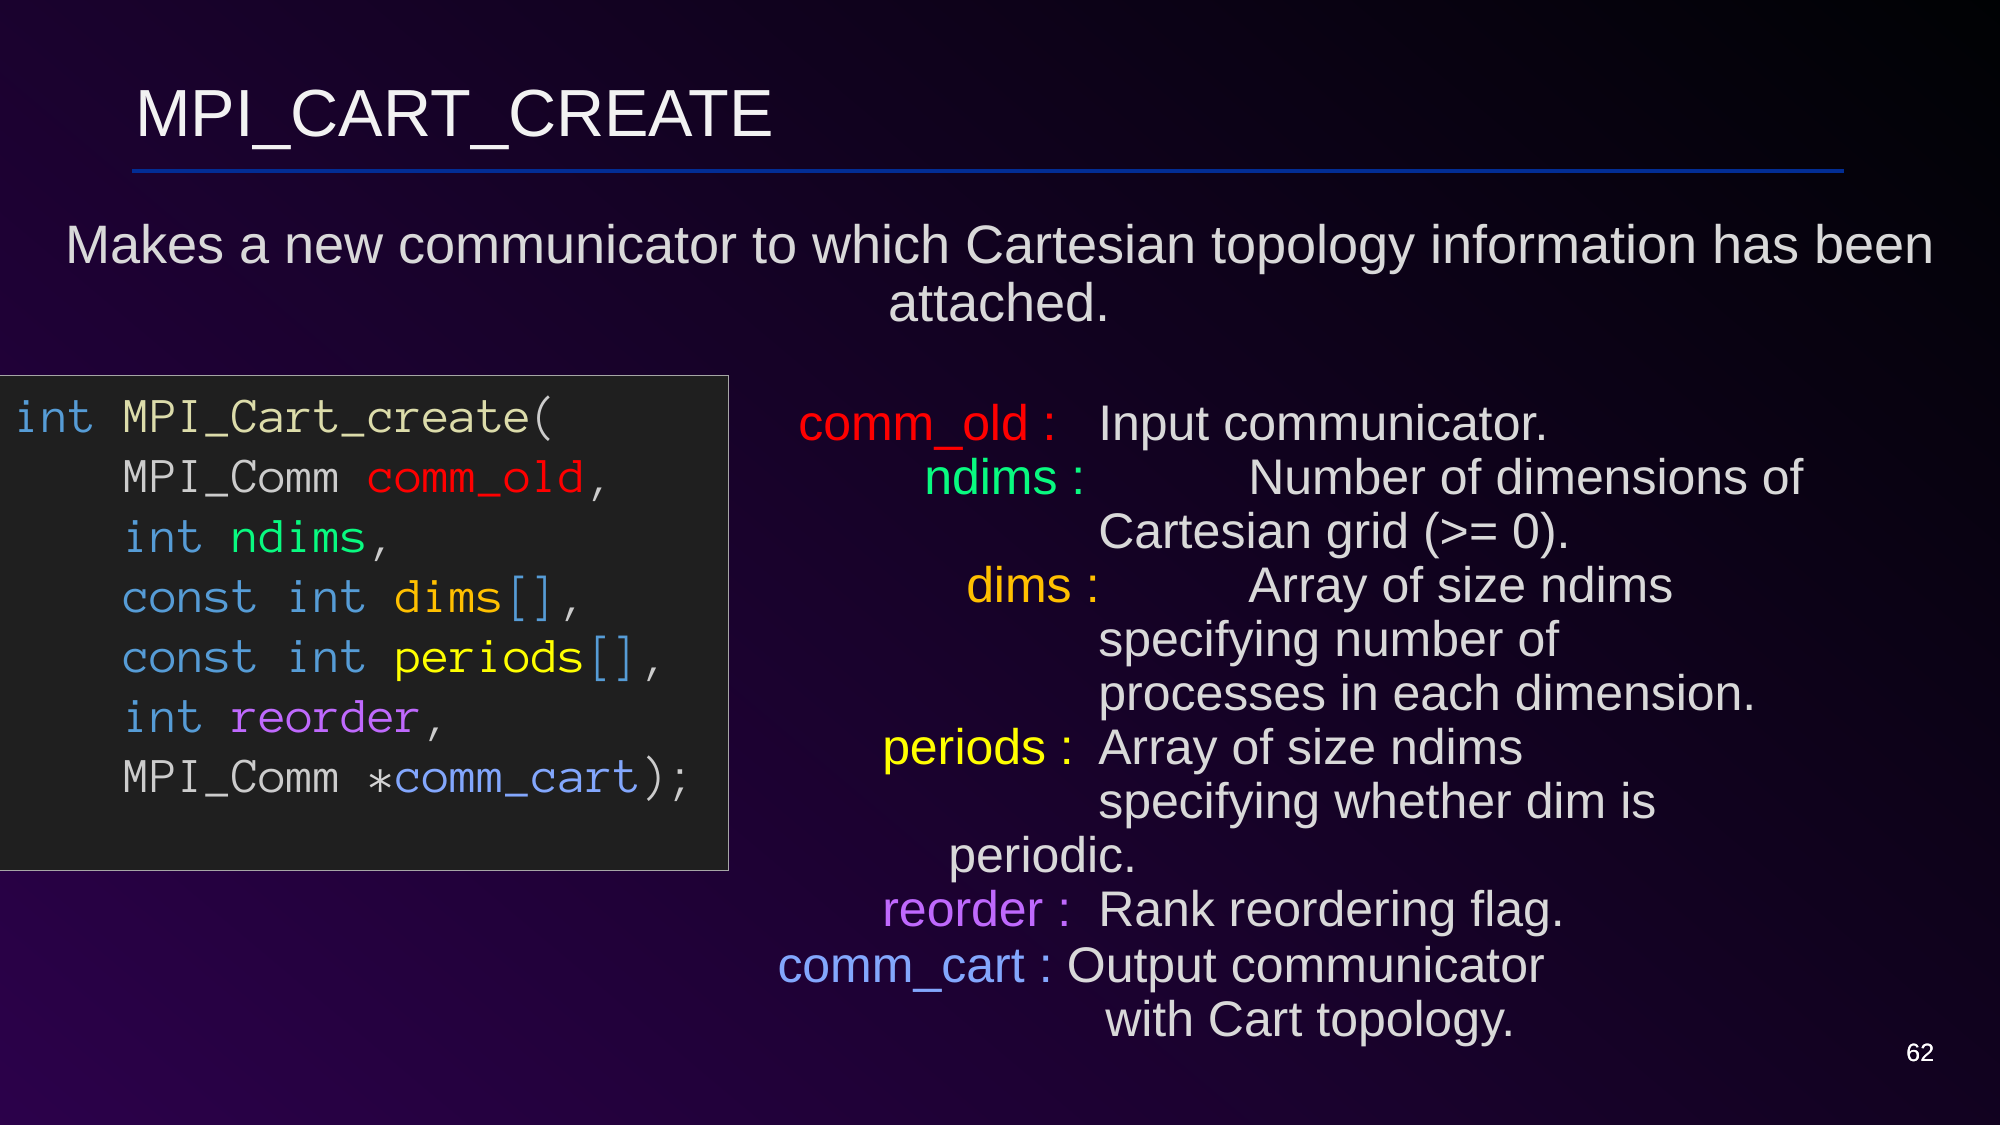

# MPI_Cart_create

Makes a new communicator to which Cartesian topology information has been attached.
int MPI_Cart_create(
    MPI_Comm comm_old,
    int ndims,
    const int dims[],
    const int periods[],
    int reorder,
    MPI_Comm *comm_cart);
comm_old : 	Input communicator.
         ndims : 	Number of dimensions of
		Cartesian grid (>= 0).
            dims : 	Array of size ndims
		specifying number of 				processes in each dimension.
      periods : 	Array of size ndims
		specifying whether dim is 			periodic.
      reorder : 	Rank reordering flag.
comm_cart : Output communicator
		  with Cart topology.
62
62